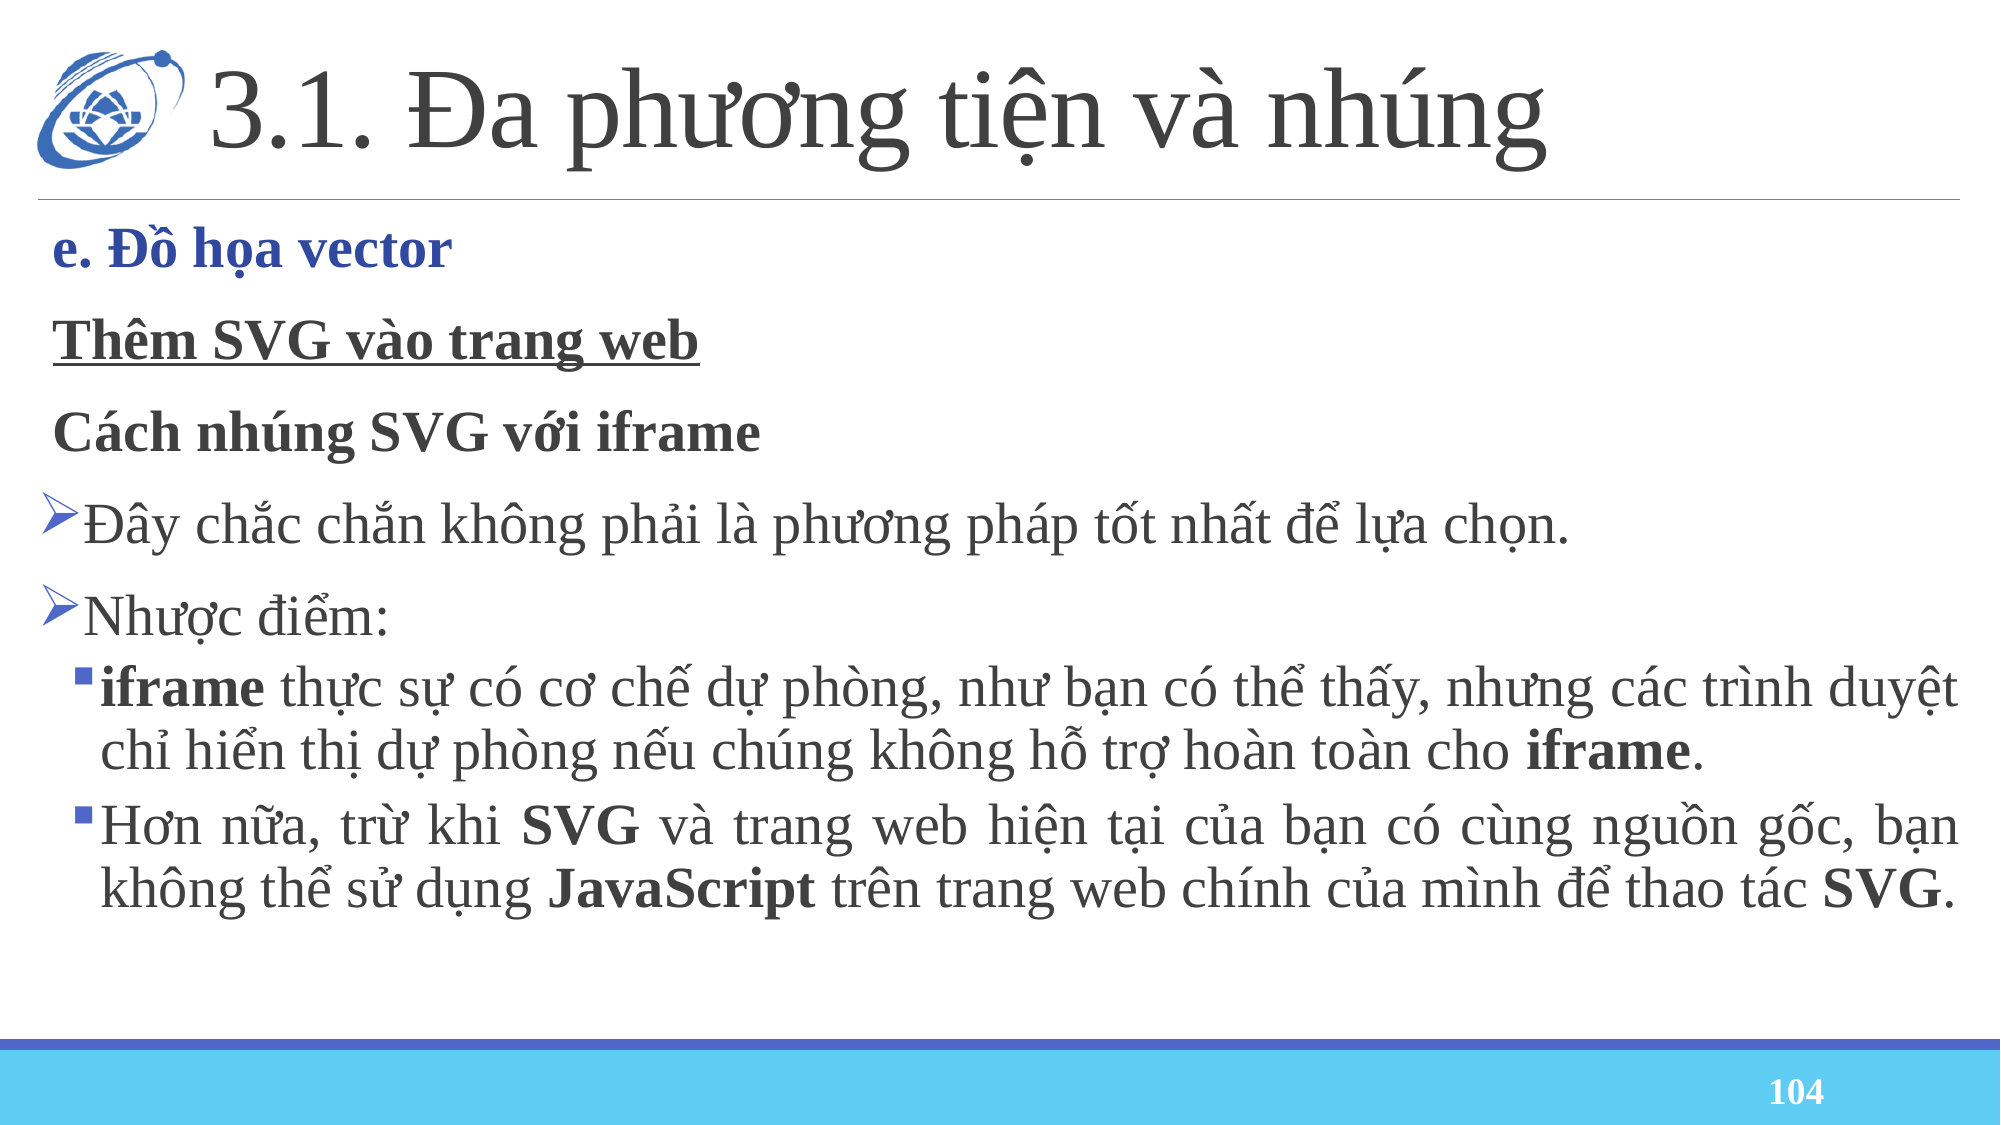

# 3.1. Đa phương tiện và nhúng
e. Đồ họa vector
Thêm SVG vào trang web
Cách nhúng SVG với iframe
Đây chắc chắn không phải là phương pháp tốt nhất để lựa chọn.
Nhược điểm:
iframe thực sự có cơ chế dự phòng, như bạn có thể thấy, nhưng các trình duyệt chỉ hiển thị dự phòng nếu chúng không hỗ trợ hoàn toàn cho iframe.
Hơn nữa, trừ khi SVG và trang web hiện tại của bạn có cùng nguồn gốc, bạn không thể sử dụng JavaScript trên trang web chính của mình để thao tác SVG.
104